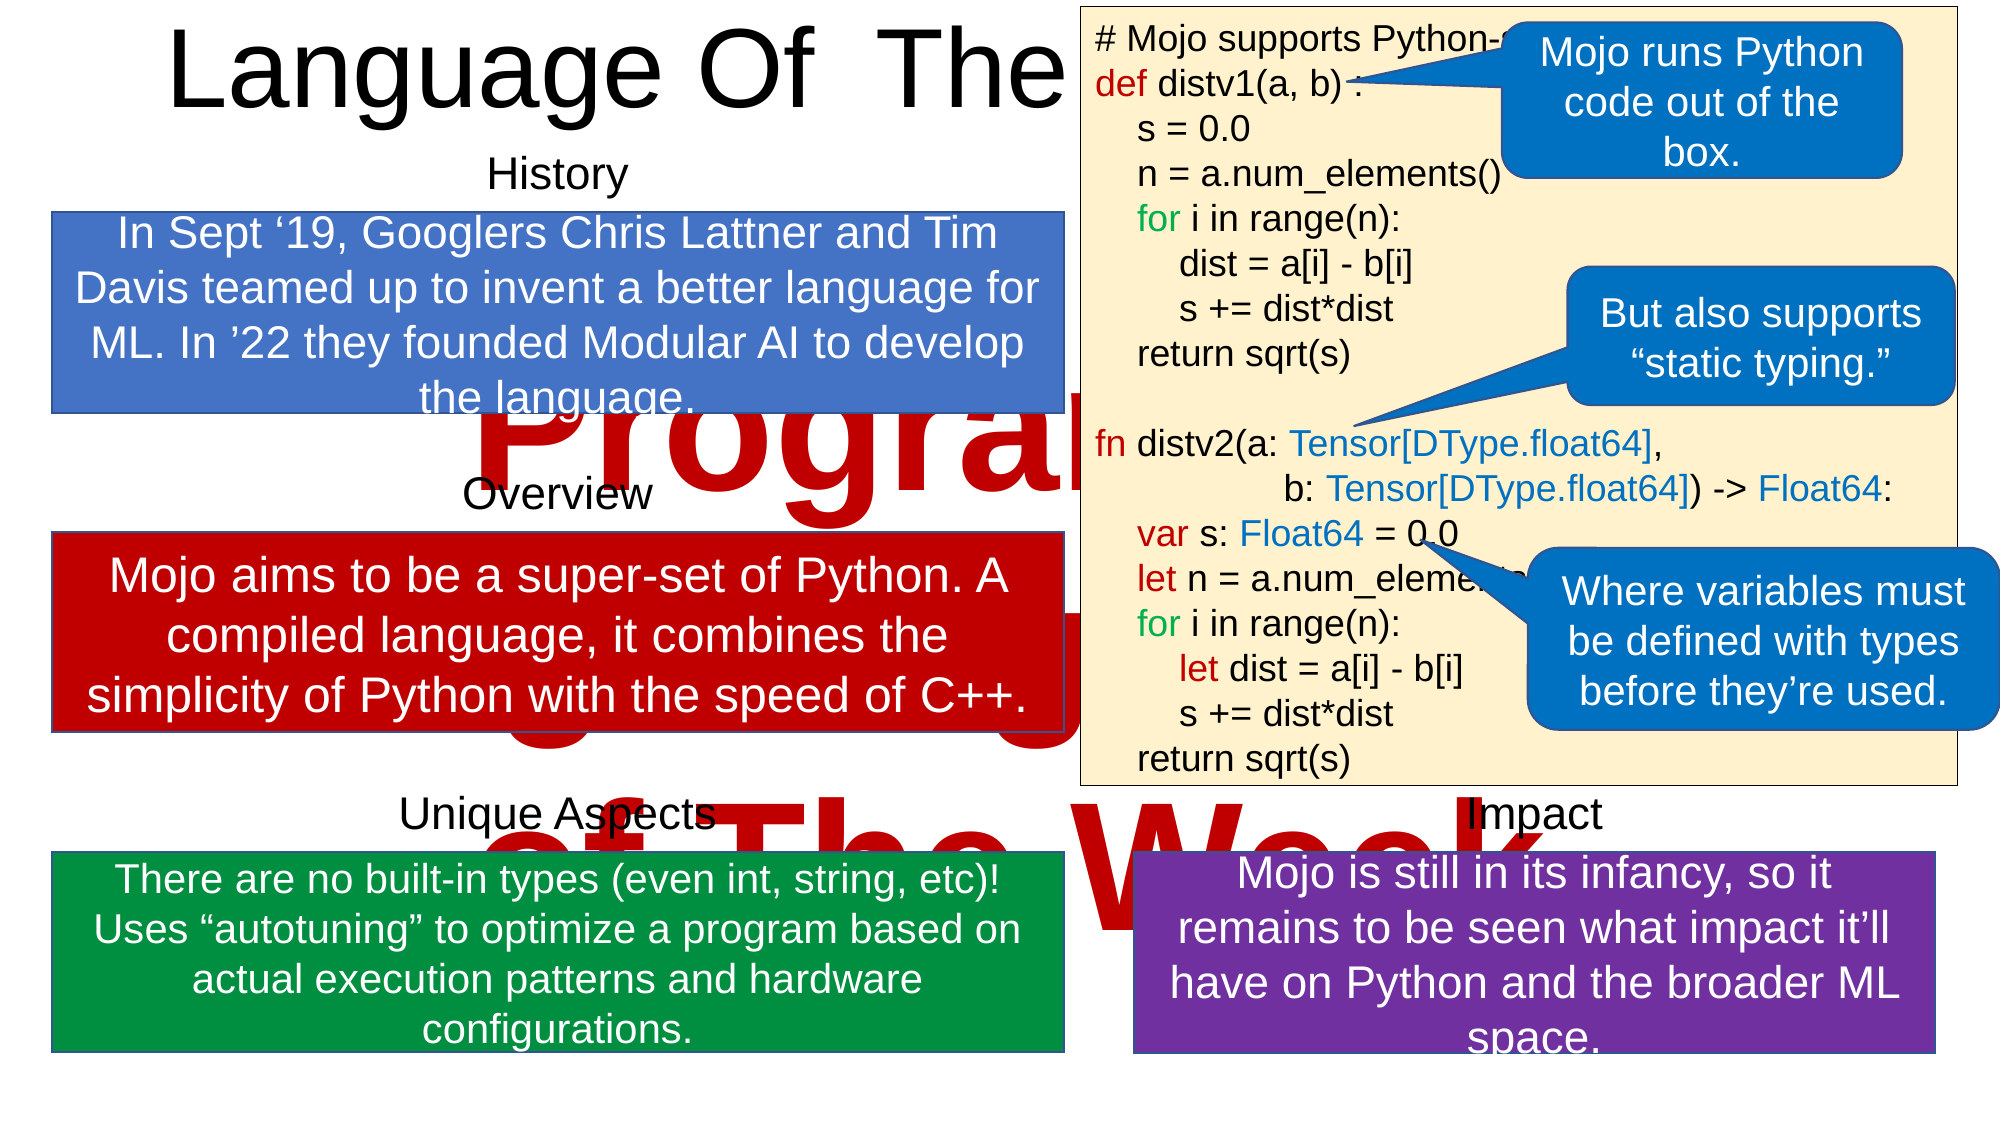

Language Of  The Week: Mojo 🔥
# Mojo supports Python-style functions & more!
def distv1(a, b) :
    s = 0.0
    n = a.num_elements()
    for i in range(n):
        dist = a[i] - b[i]
        s += dist*dist
    return sqrt(s)

fn distv2(a: Tensor[DType.float64],
                  b: Tensor[DType.float64]) -> Float64:
    var s: Float64 = 0.0
    let n = a.num_elements()
    for i in range(n):
        let dist = a[i] - b[i]
        s += dist*dist
    return sqrt(s)
Mojo runs Python code out of the box.

History
In Sept ‘19, Googlers Chris Lattner and Tim Davis teamed up to invent a better language for ML. In ’22 they founded Modular AI to develop the language.
But also supports “static typing.”
Programming Language of The Week
Overview
Mojo aims to be a super-set of Python. A compiled language, it combines the simplicity of Python with the speed of C++.
Where variables must be defined with types before they’re used.
Unique Aspects
There are no built-in types (even int, string, etc)! Uses “autotuning” to optimize a program based on actual execution patterns and hardware configurations.
Impact
Mojo is still in its infancy, so it remains to be seen what impact it’ll have on Python and the broader ML space.